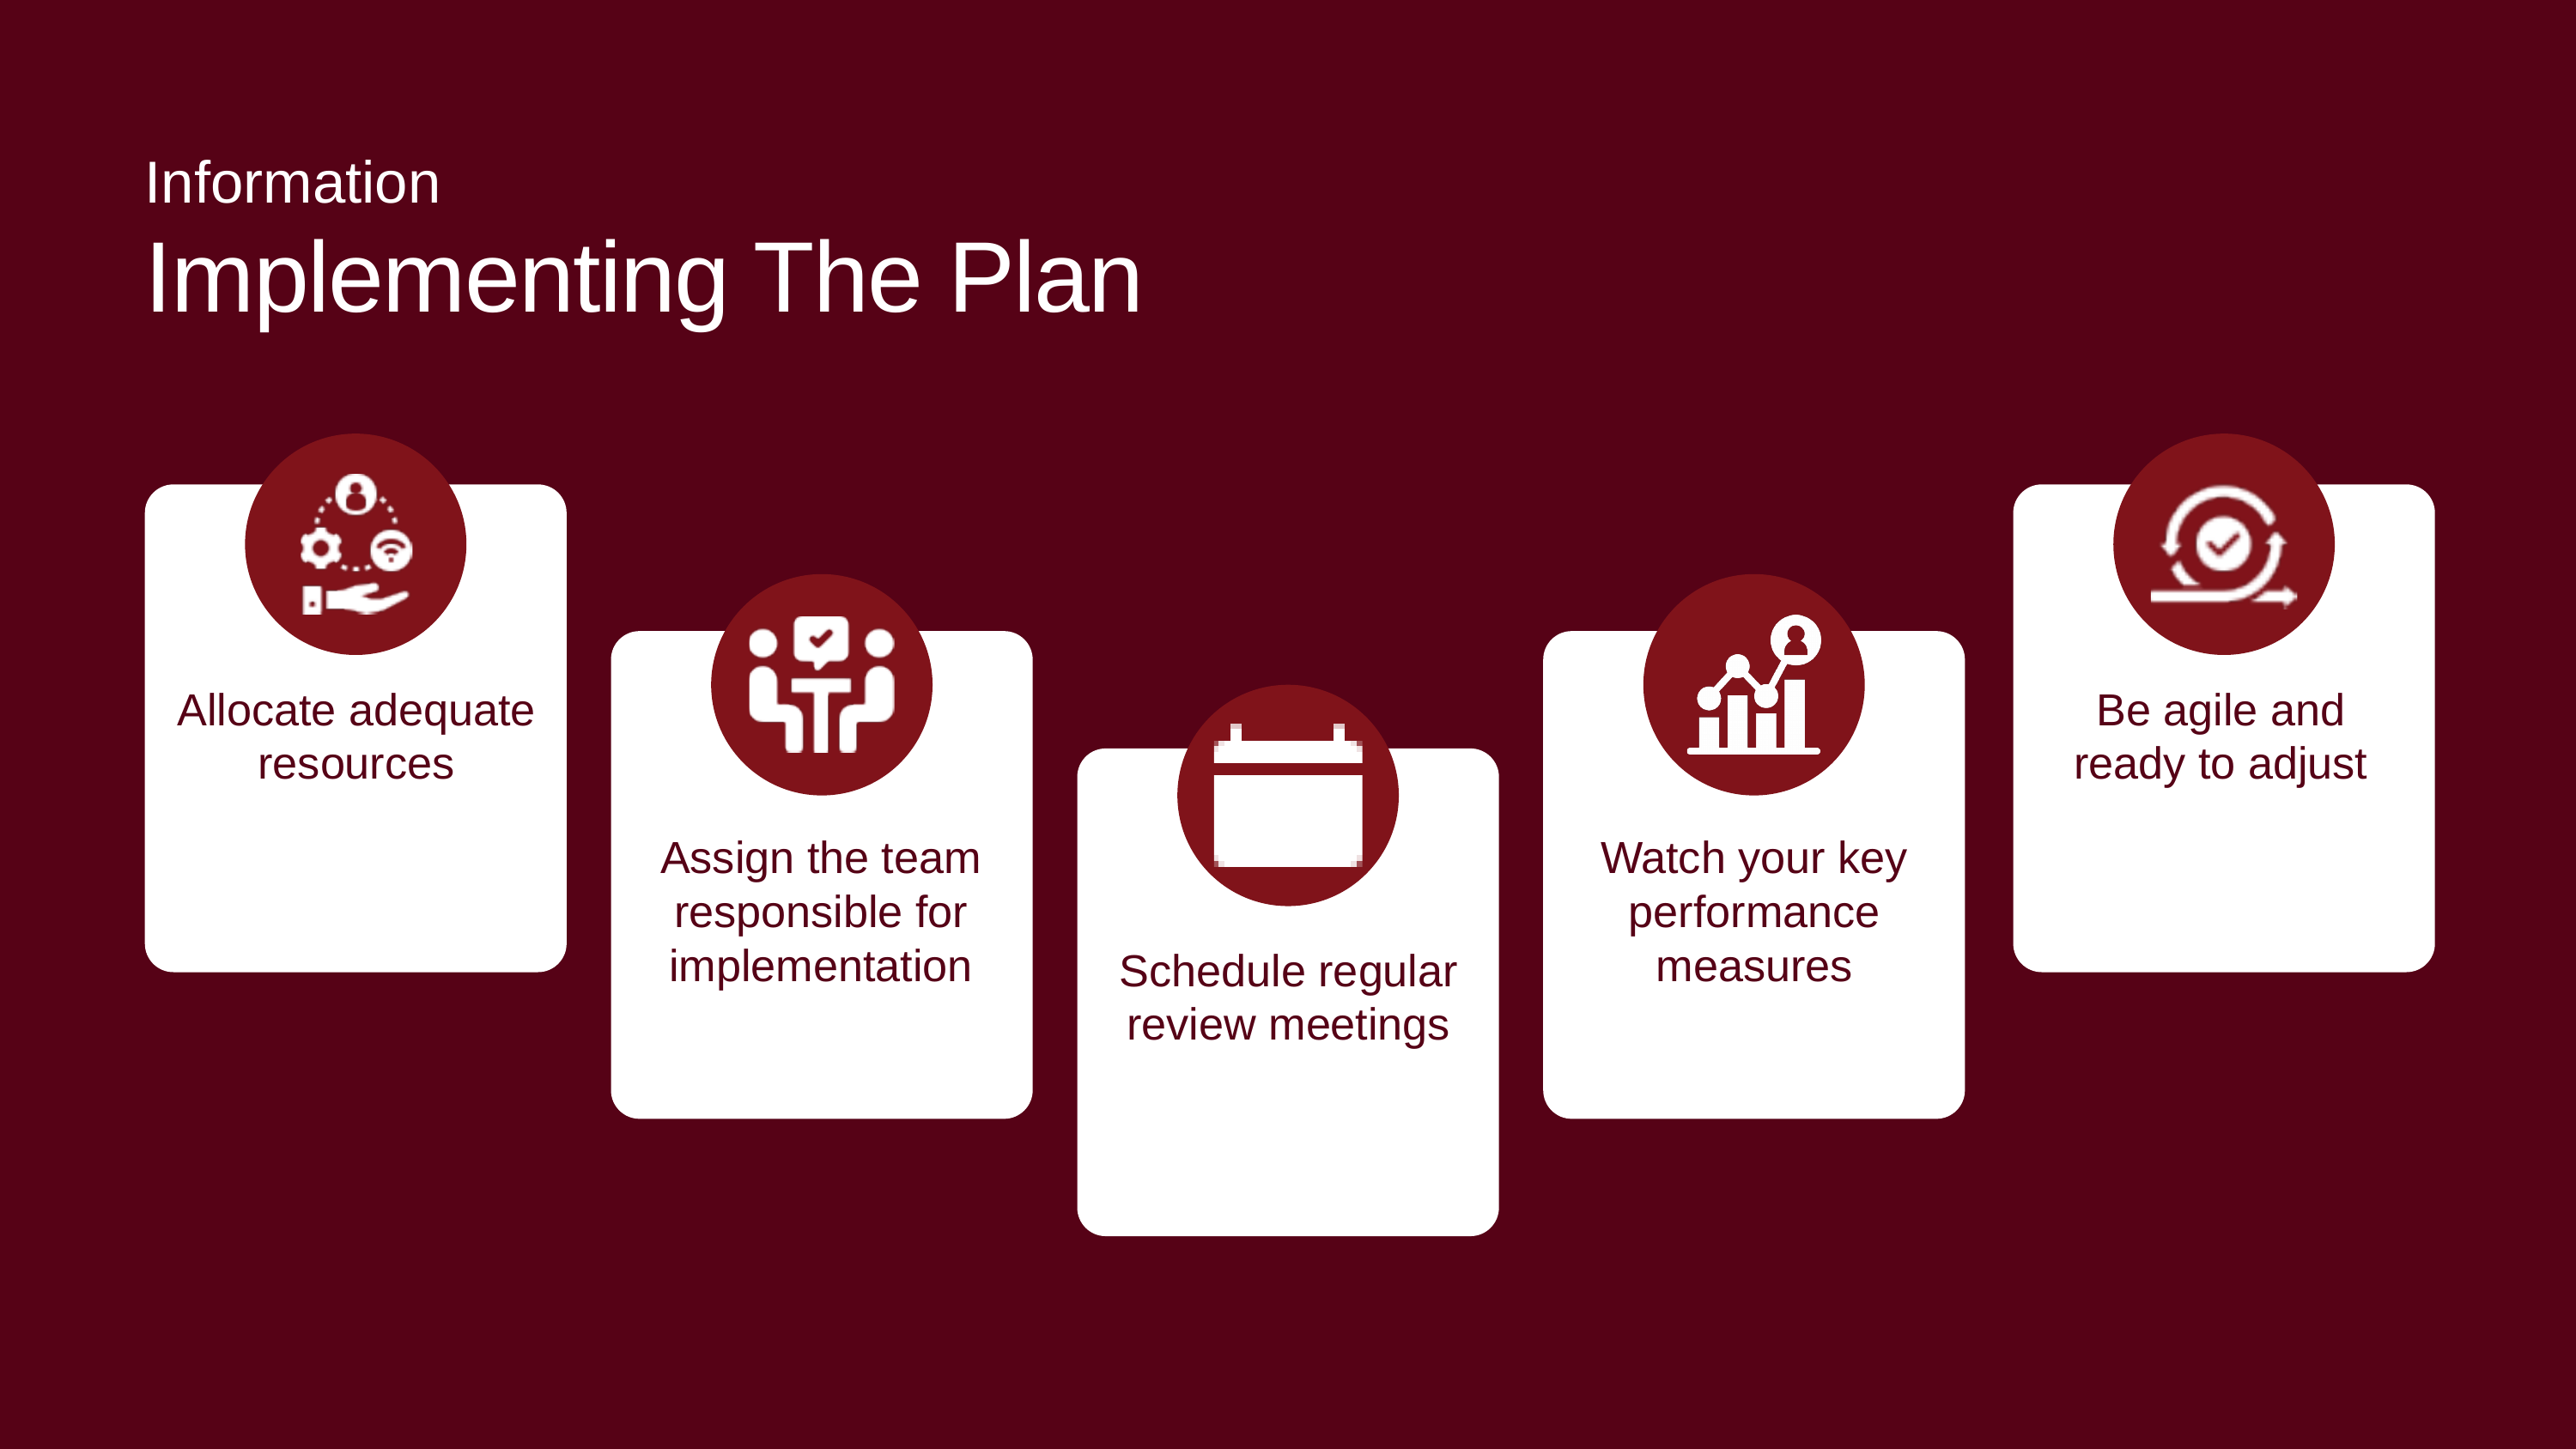

Information
Implementing The Plan

Allocate adequate resources
Be agile and ready to adjust

Assign the team responsible for implementation
Watch your key performance measures
Schedule regular review meetings